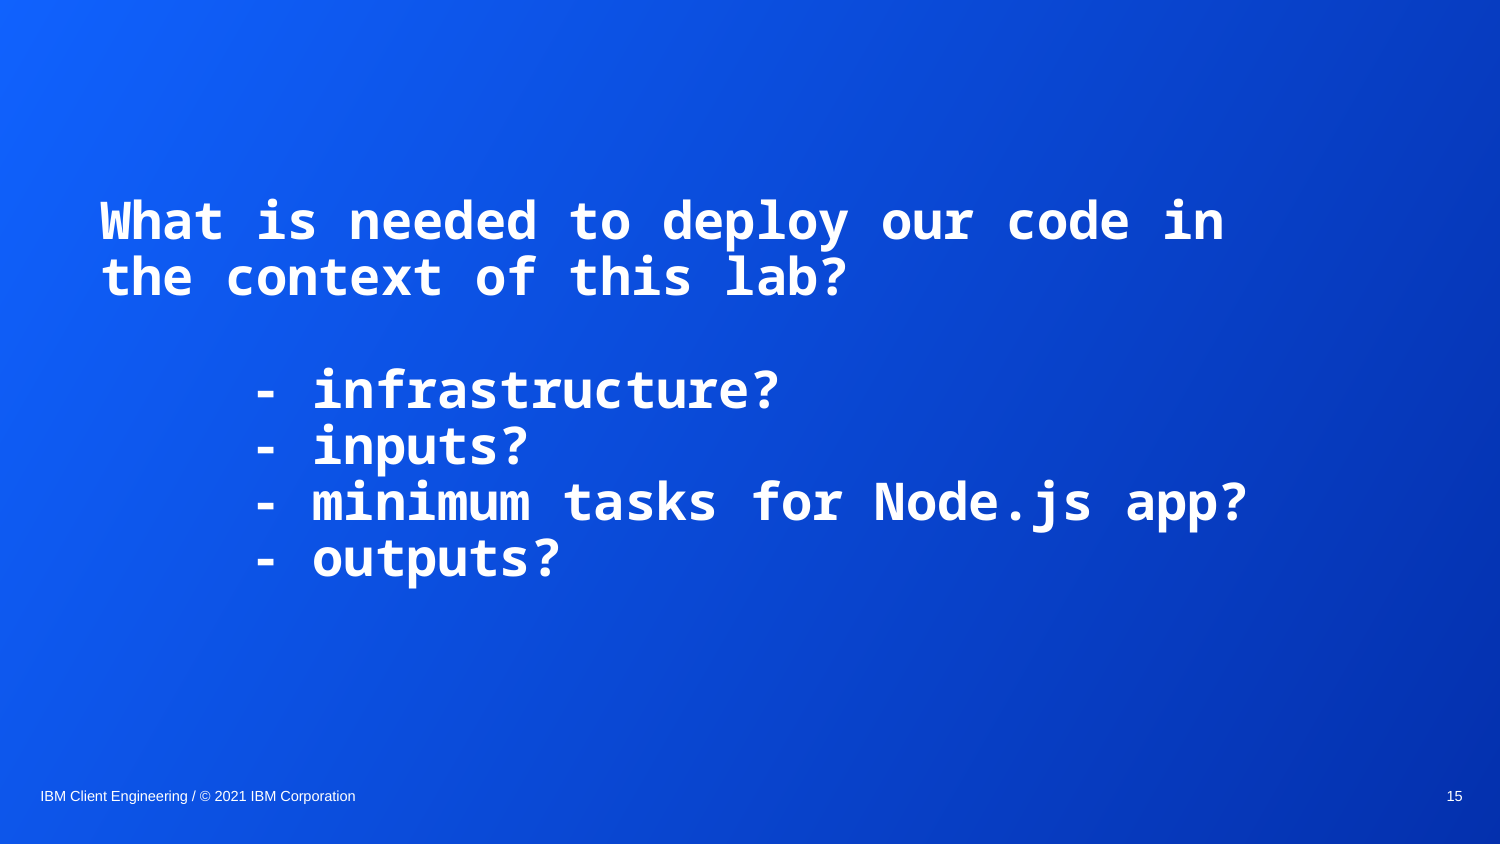

# What is needed to deploy our code in the context of this lab? - infrastructure? - inputs? - minimum tasks for Node.js app? - outputs?
IBM Client Engineering / © 2021 IBM Corporation